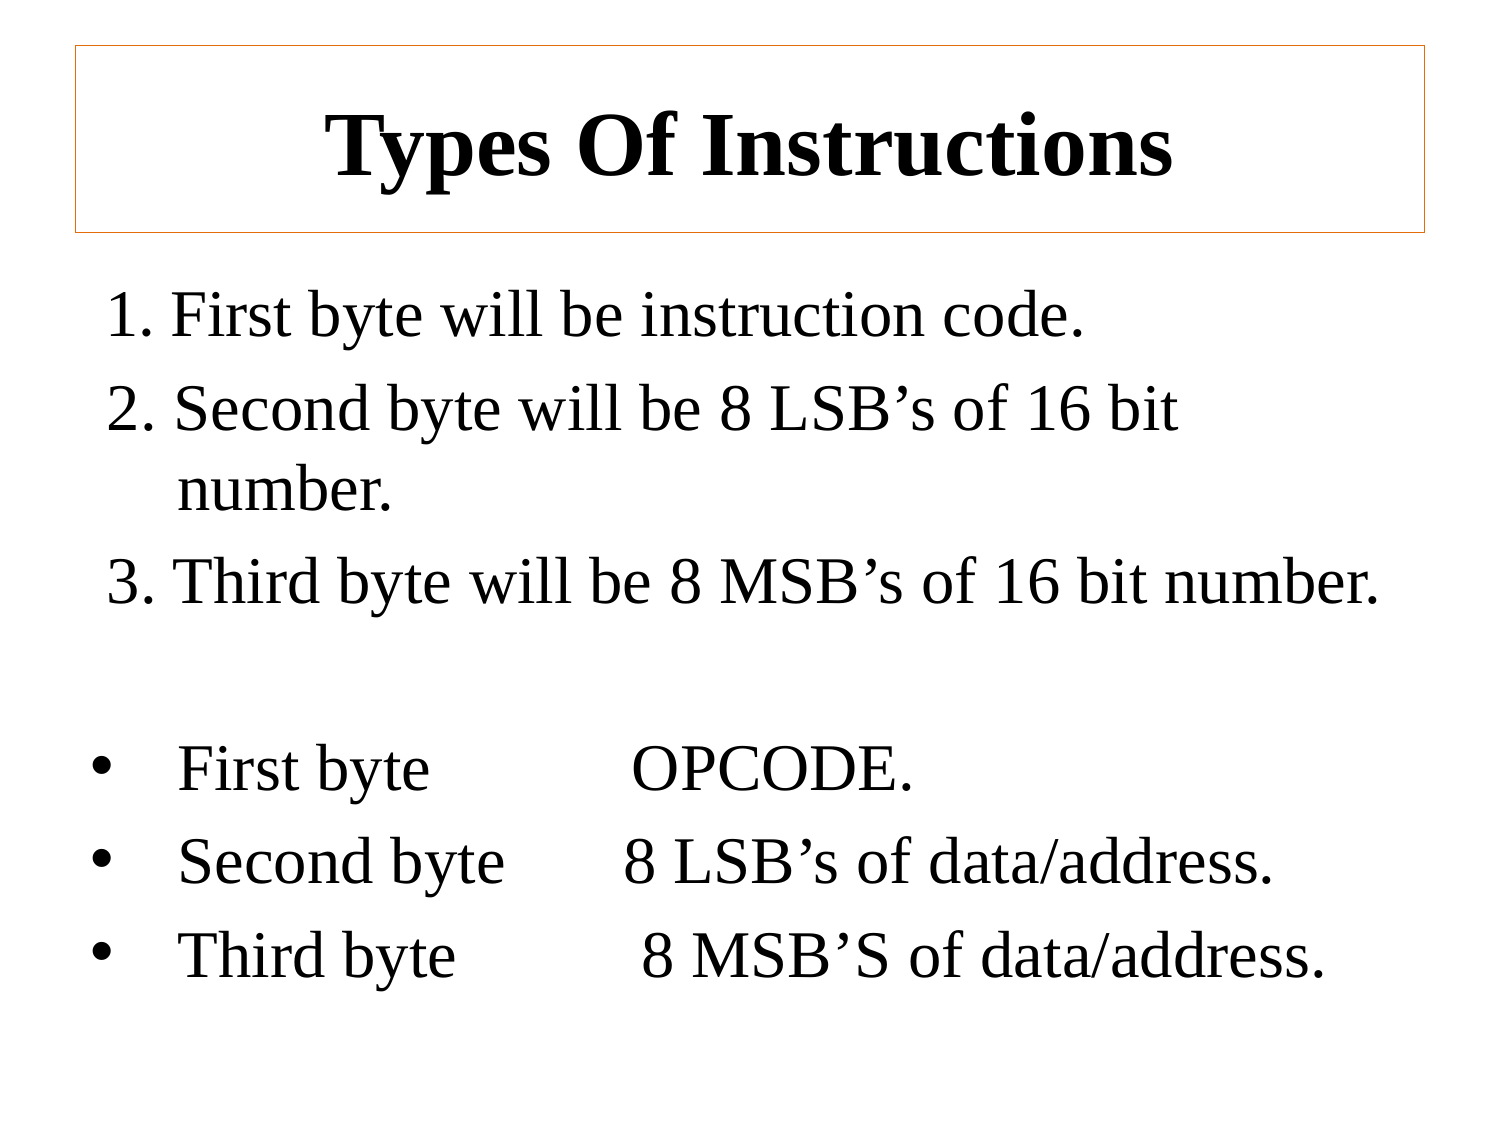

# Types Of Instructions
 1. First byte will be instruction code.
 2. Second byte will be 8 LSB’s of 16 bit    number.
 3. Third byte will be 8 MSB’s of 16 bit number.

First byte            OPCODE.
Second byte       8 LSB’s of data/address.
Third byte           8 MSB’S of data/address.